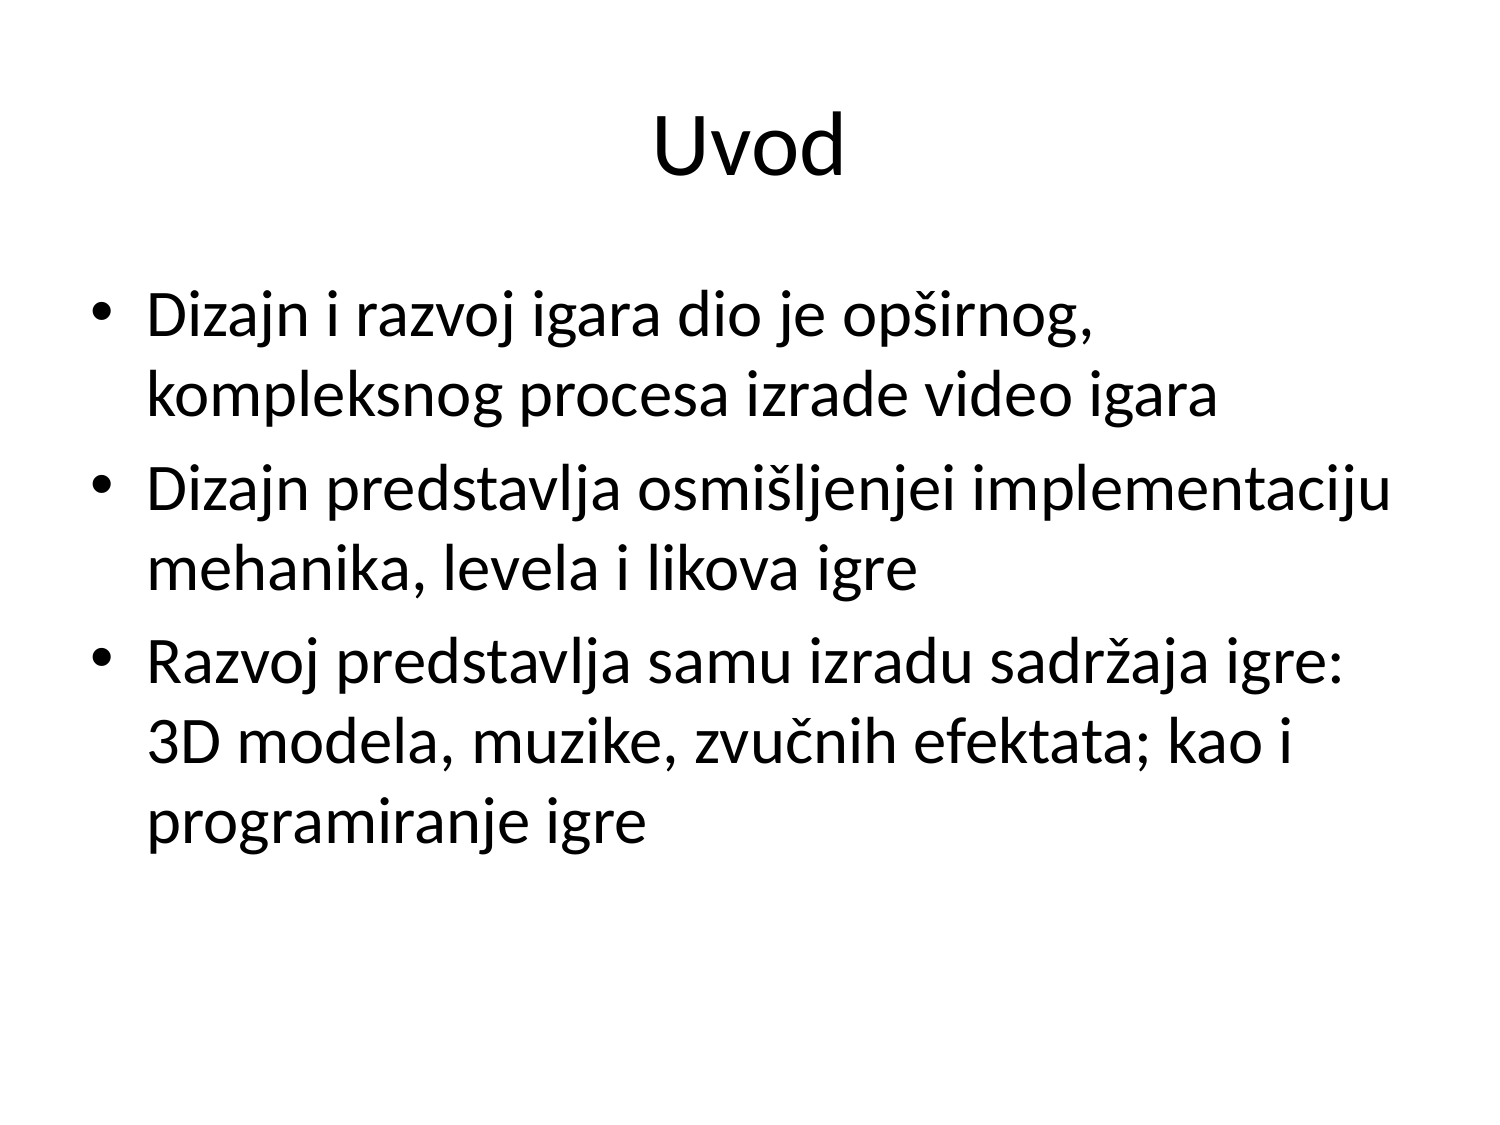

# Uvod
Dizajn i razvoj igara dio je opširnog, kompleksnog procesa izrade video igara
Dizajn predstavlja osmišljenjei implementaciju mehanika, levela i likova igre
Razvoj predstavlja samu izradu sadržaja igre: 3D modela, muzike, zvučnih efektata; kao i programiranje igre